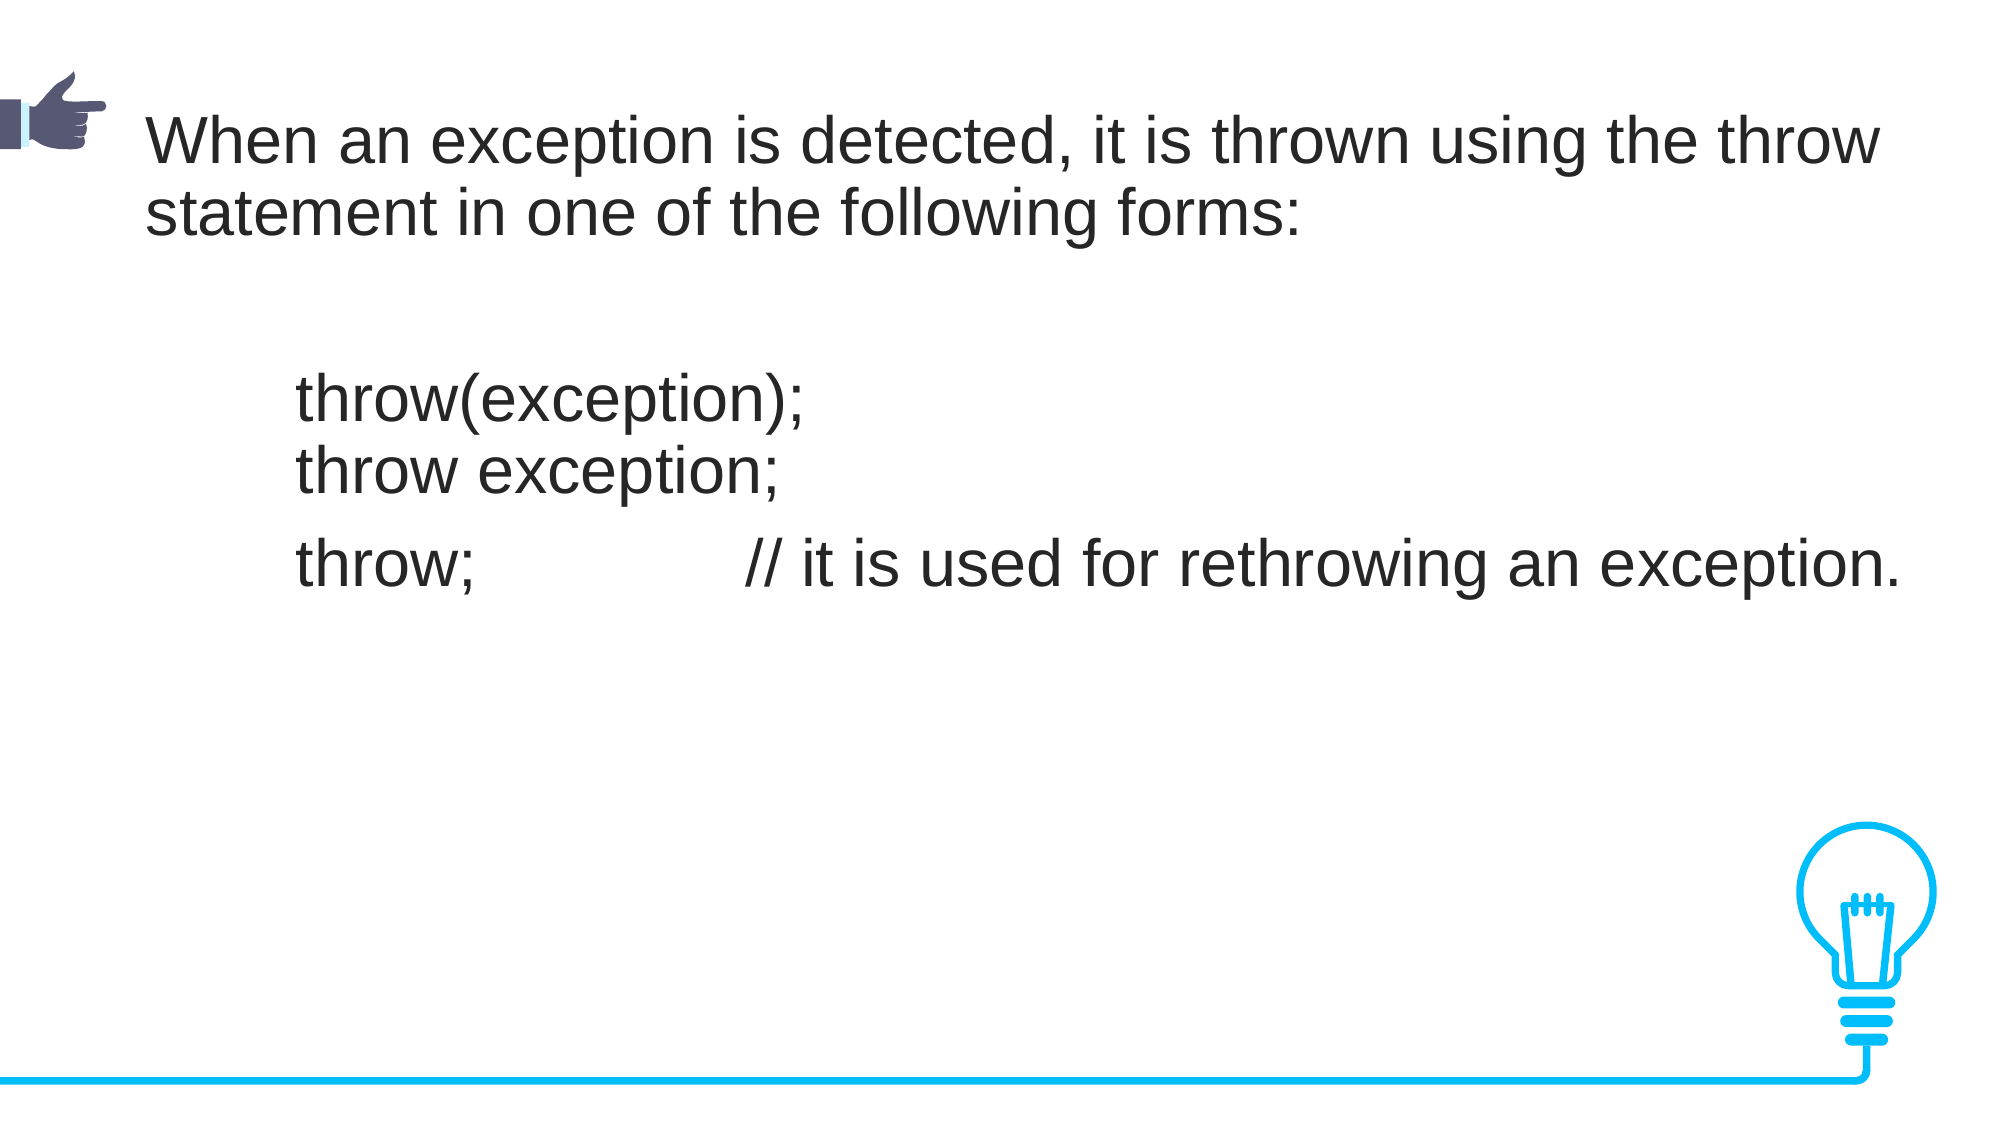

When an exception is detected, it is thrown using the throw statement in one of the following forms:

	throw(exception);
	throw exception;
	throw;		// it is used for rethrowing an exception.